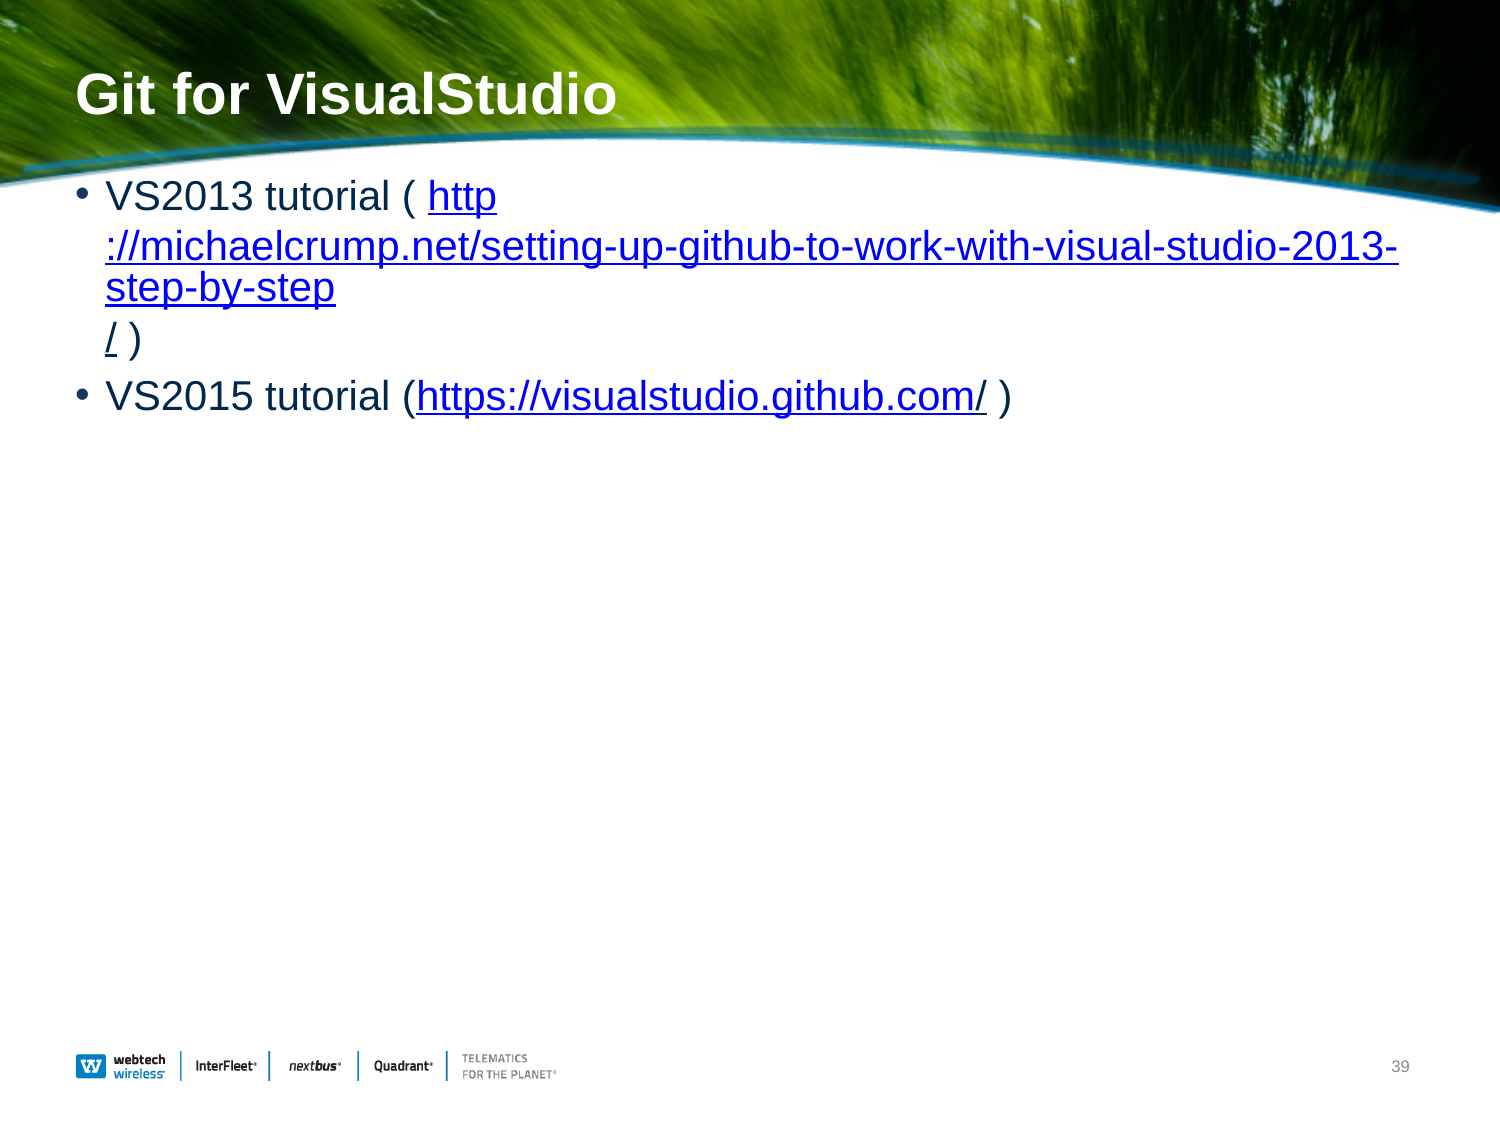

# Git for VisualStudio
VS2013 tutorial ( http://michaelcrump.net/setting-up-github-to-work-with-visual-studio-2013-step-by-step/ )
VS2015 tutorial (https://visualstudio.github.com/ )
39